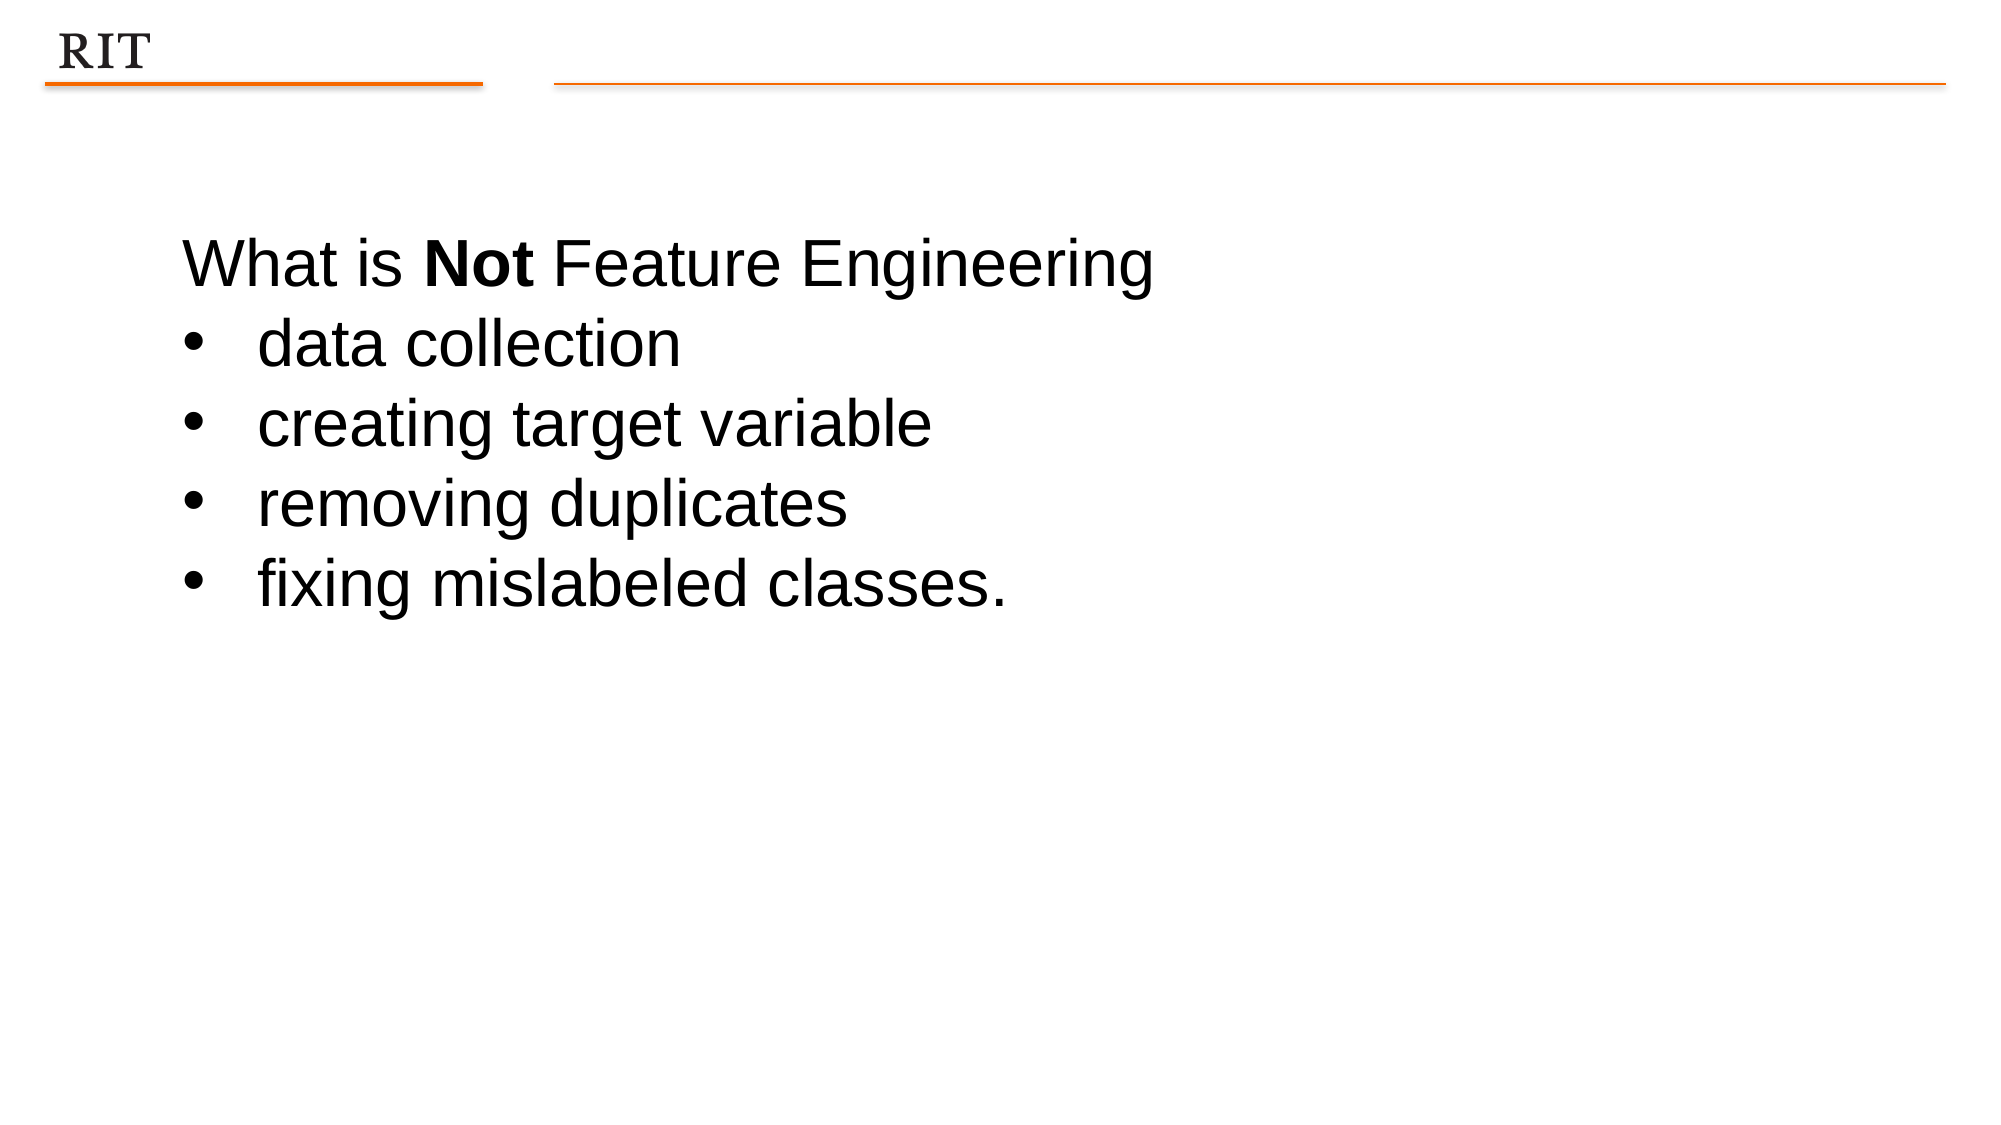

What is Not Feature Engineering
data collection
creating target variable
removing duplicates
fixing mislabeled classes.